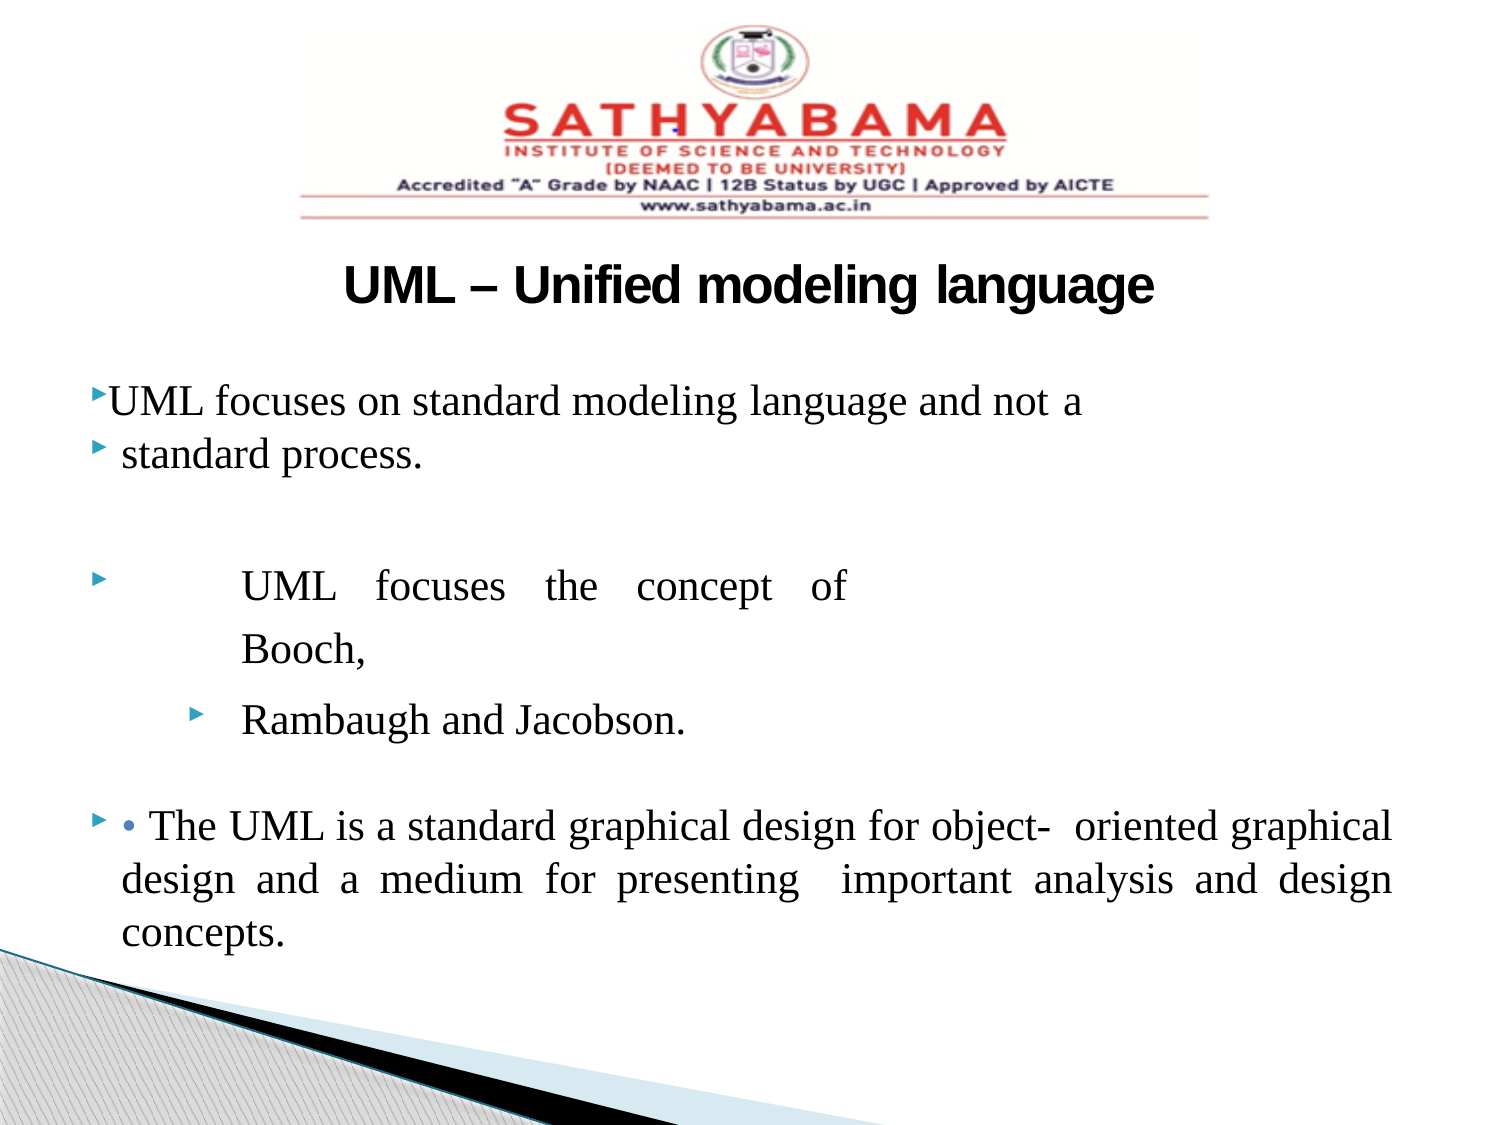

#
UML – Unified modeling language

UML focuses on standard modeling language and not a
standard process.

UML focuses the concept of Booch,
Rambaugh and Jacobson.

• The UML is a standard graphical design for object-  oriented graphical design and a medium for presenting  important analysis and design concepts.